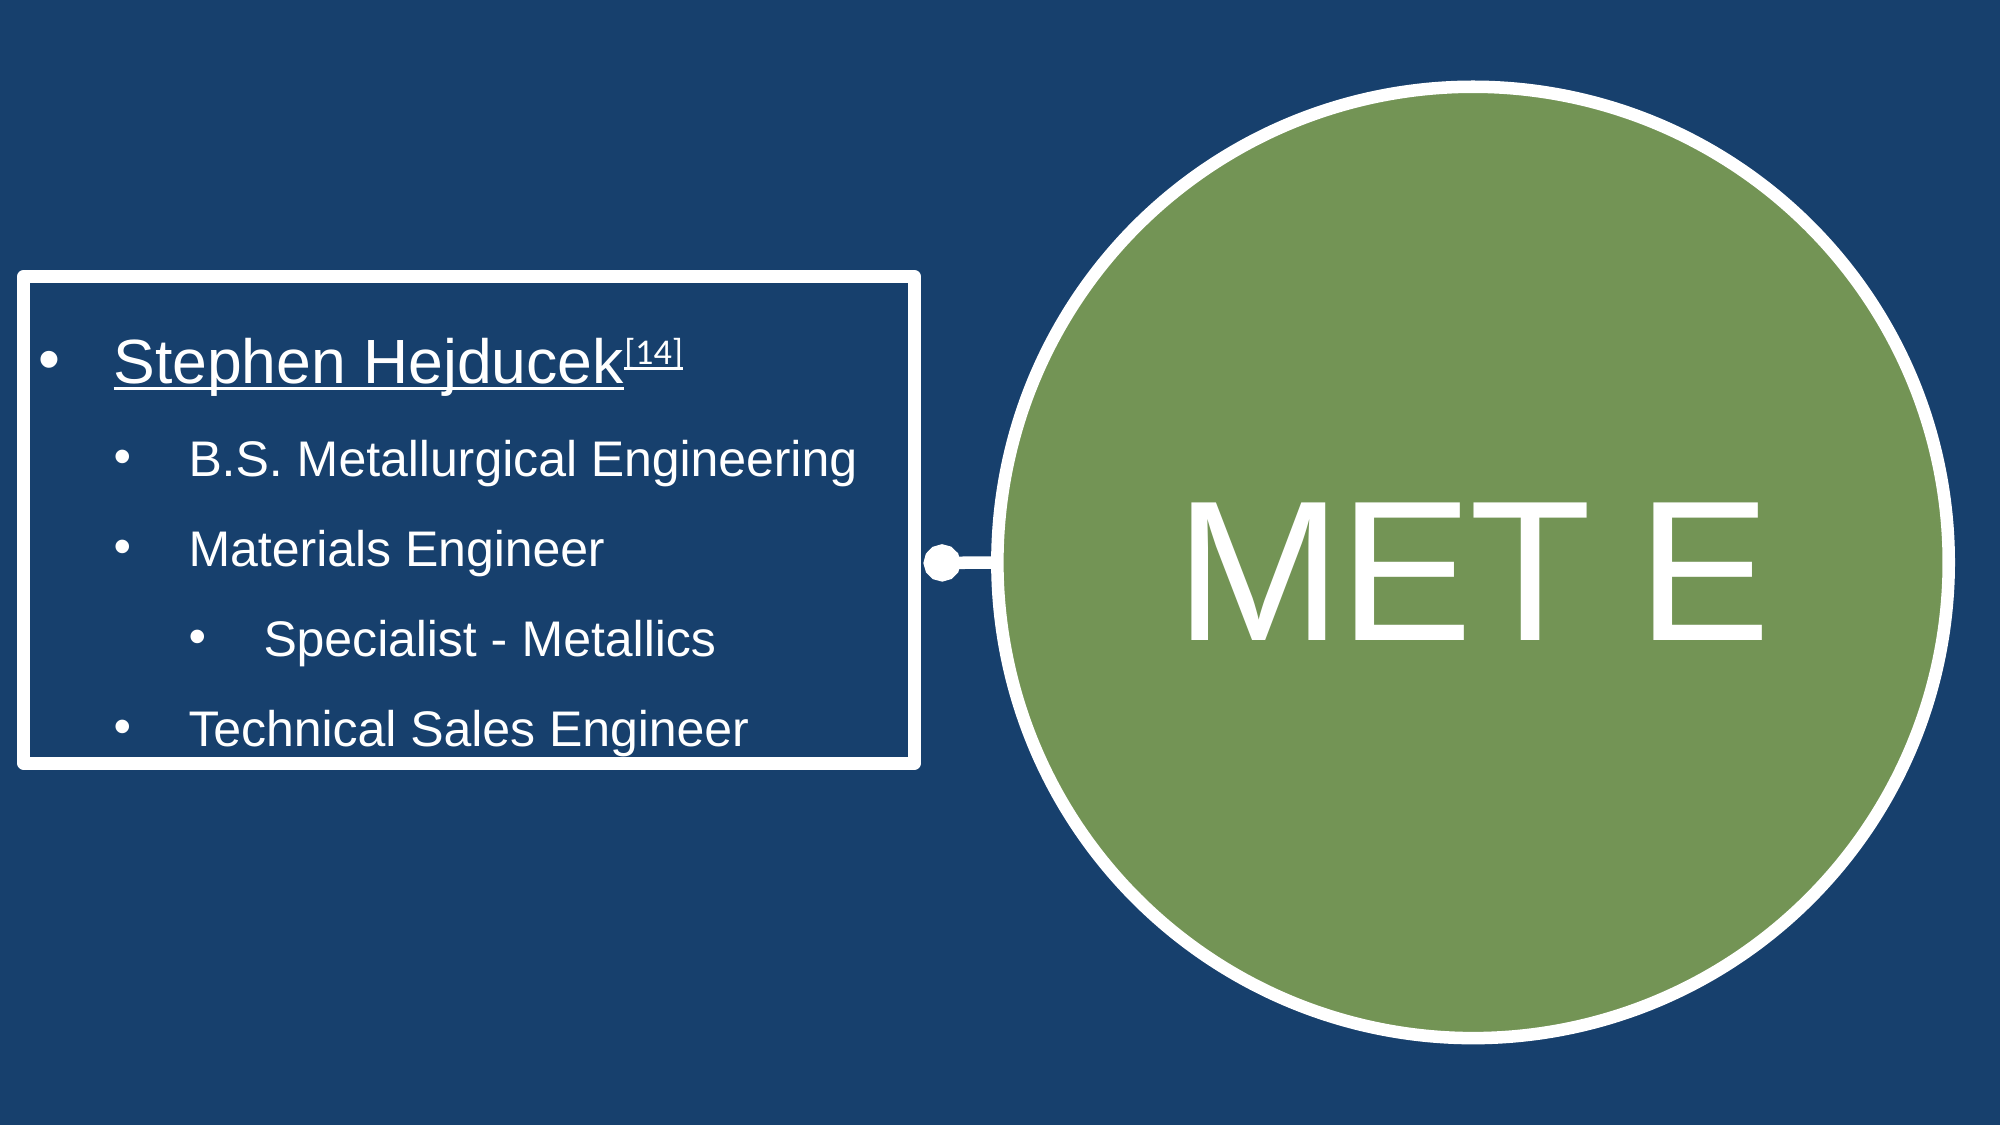

MET E
Stephen Hejducek[14]
B.S. Metallurgical Engineering
Materials Engineer
Specialist - Metallics
Technical Sales Engineer